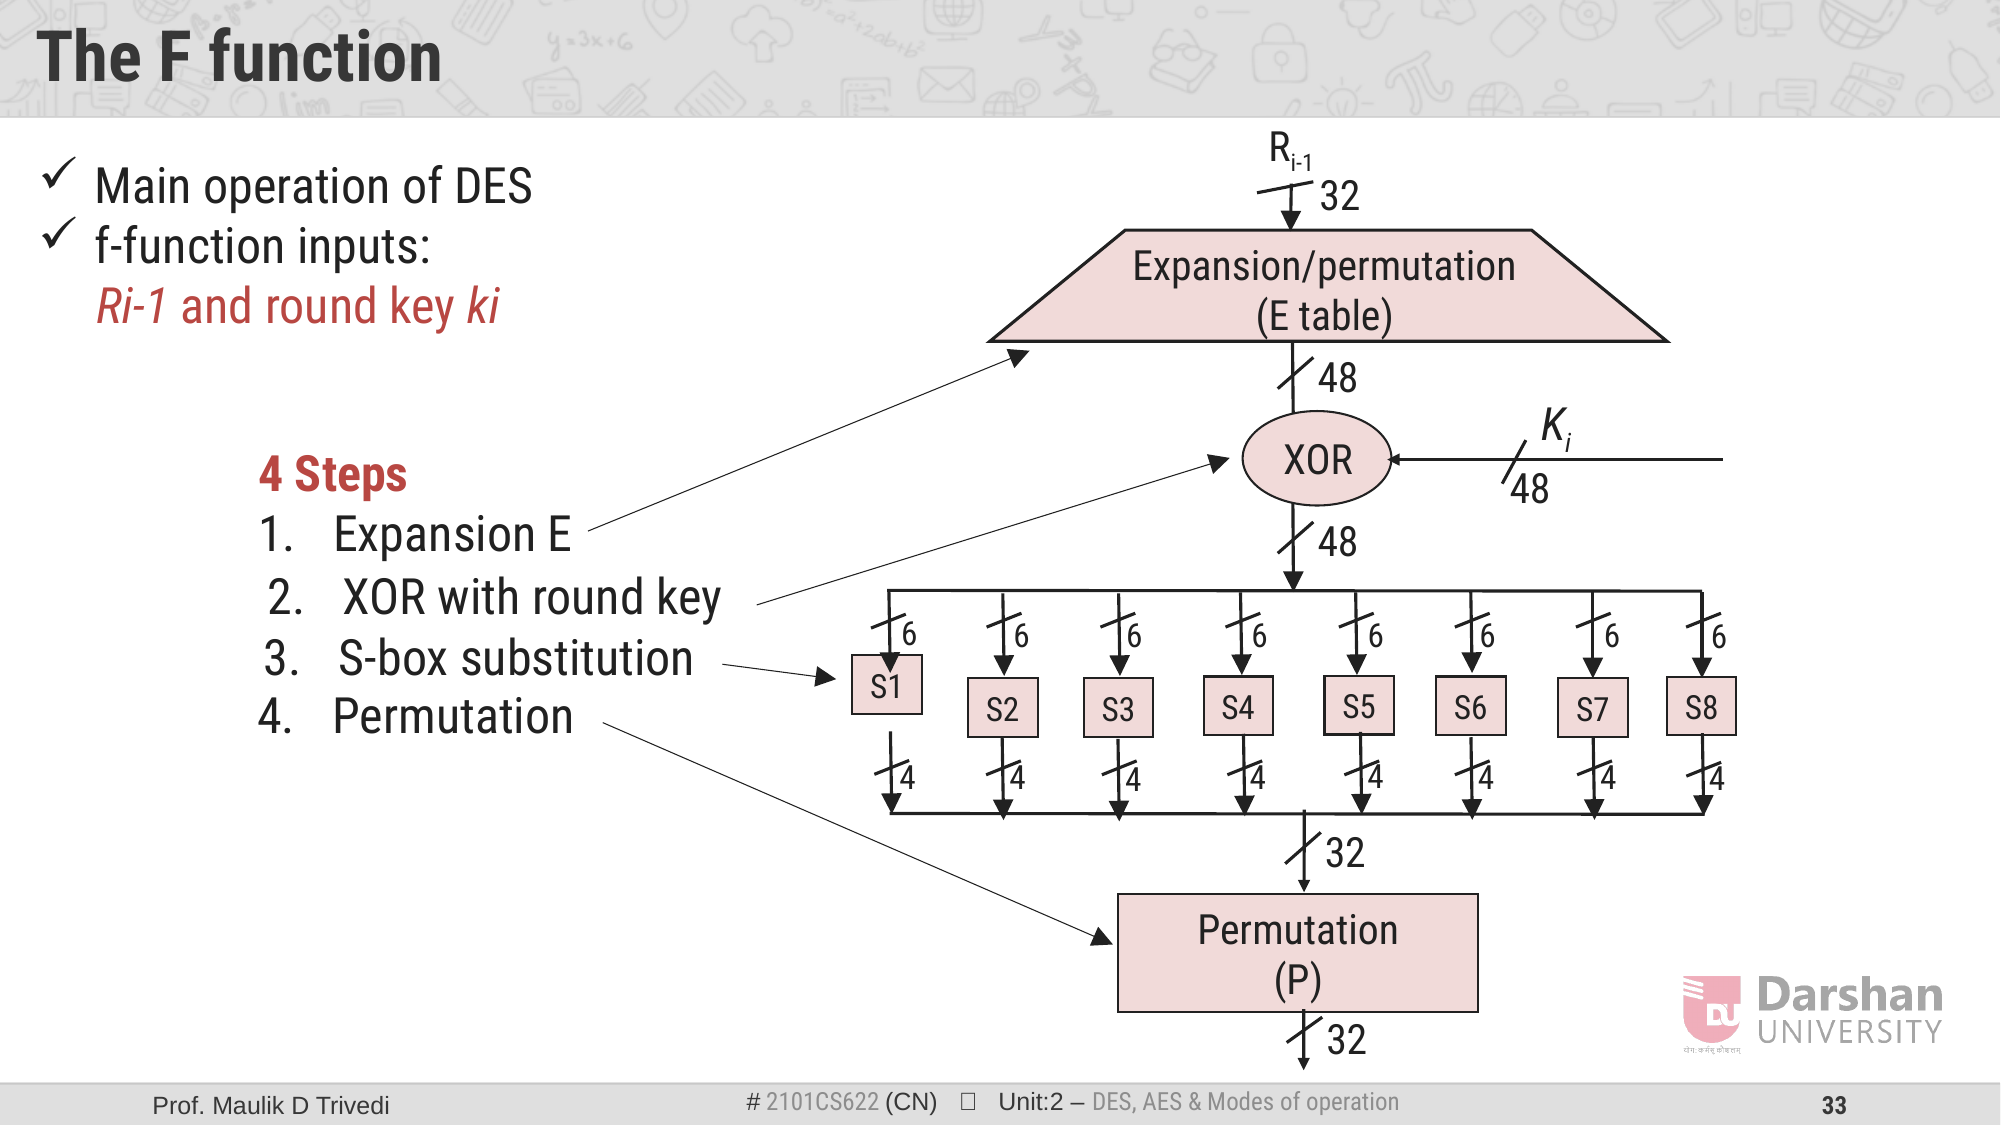

# The F function
Ri-1
32

Main operation of DES
f-function inputs:
     Ri-1 and round key ki

Expansion/permutation
(E table)
48
Ki

XOR
4 Steps
Expansion E

48
48
XOR with round key
6
6
6
6
6
6
6
6
S-box substitution
S1
S5
Permutation
S4
S6
S8
S7
S3
S2
4
4
4
4
4
4
4
4
32
Permutation
(P)
32